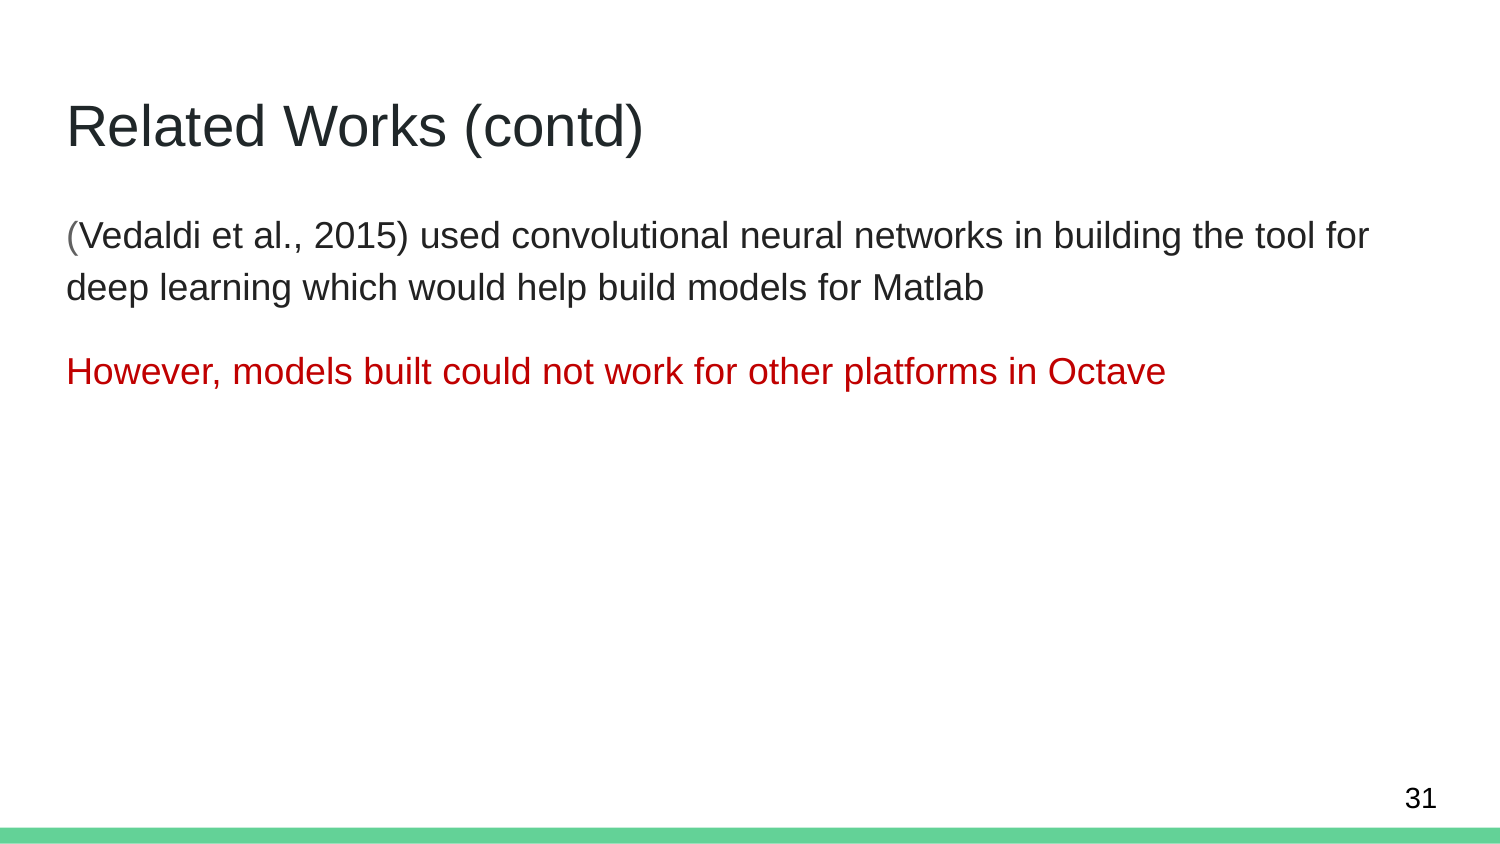

# Related Works (contd)
(Vedaldi et al., 2015) used convolutional neural networks in building the tool for deep learning which would help build models for Matlab
However, models built could not work for other platforms in Octave
31